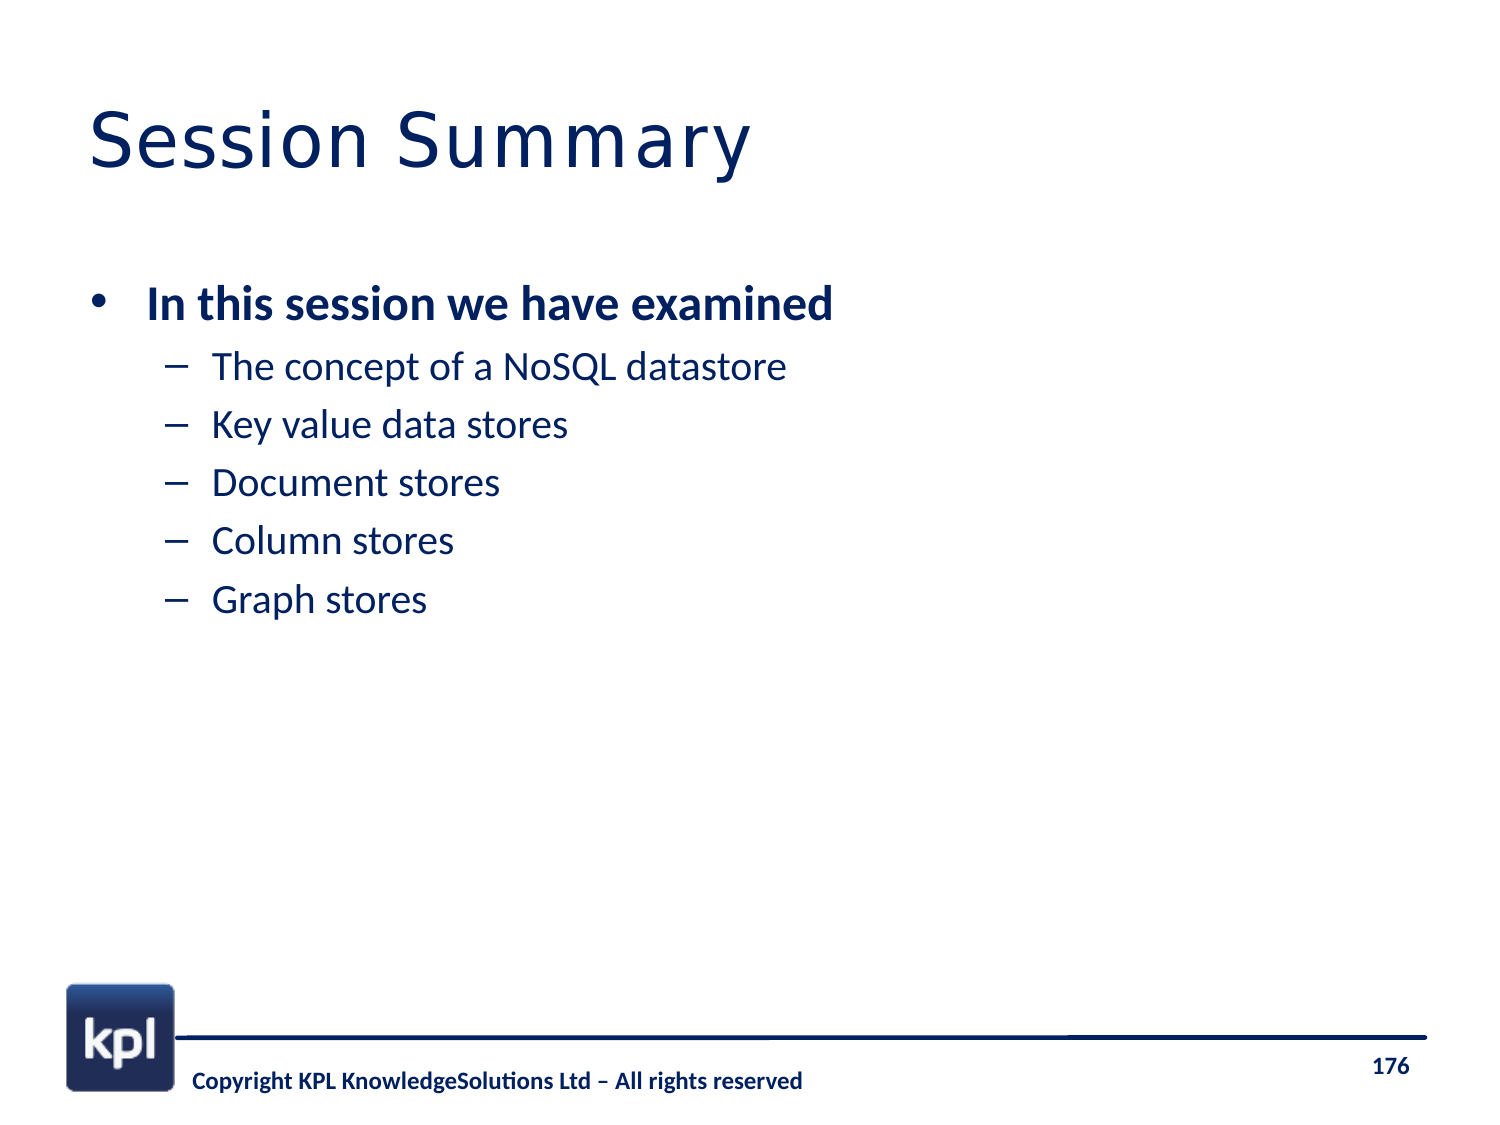

# Session Summary
In this session we have examined
The concept of a NoSQL datastore
Key value data stores
Document stores
Column stores
Graph stores
176
Copyright KPL KnowledgeSolutions Ltd – All rights reserved